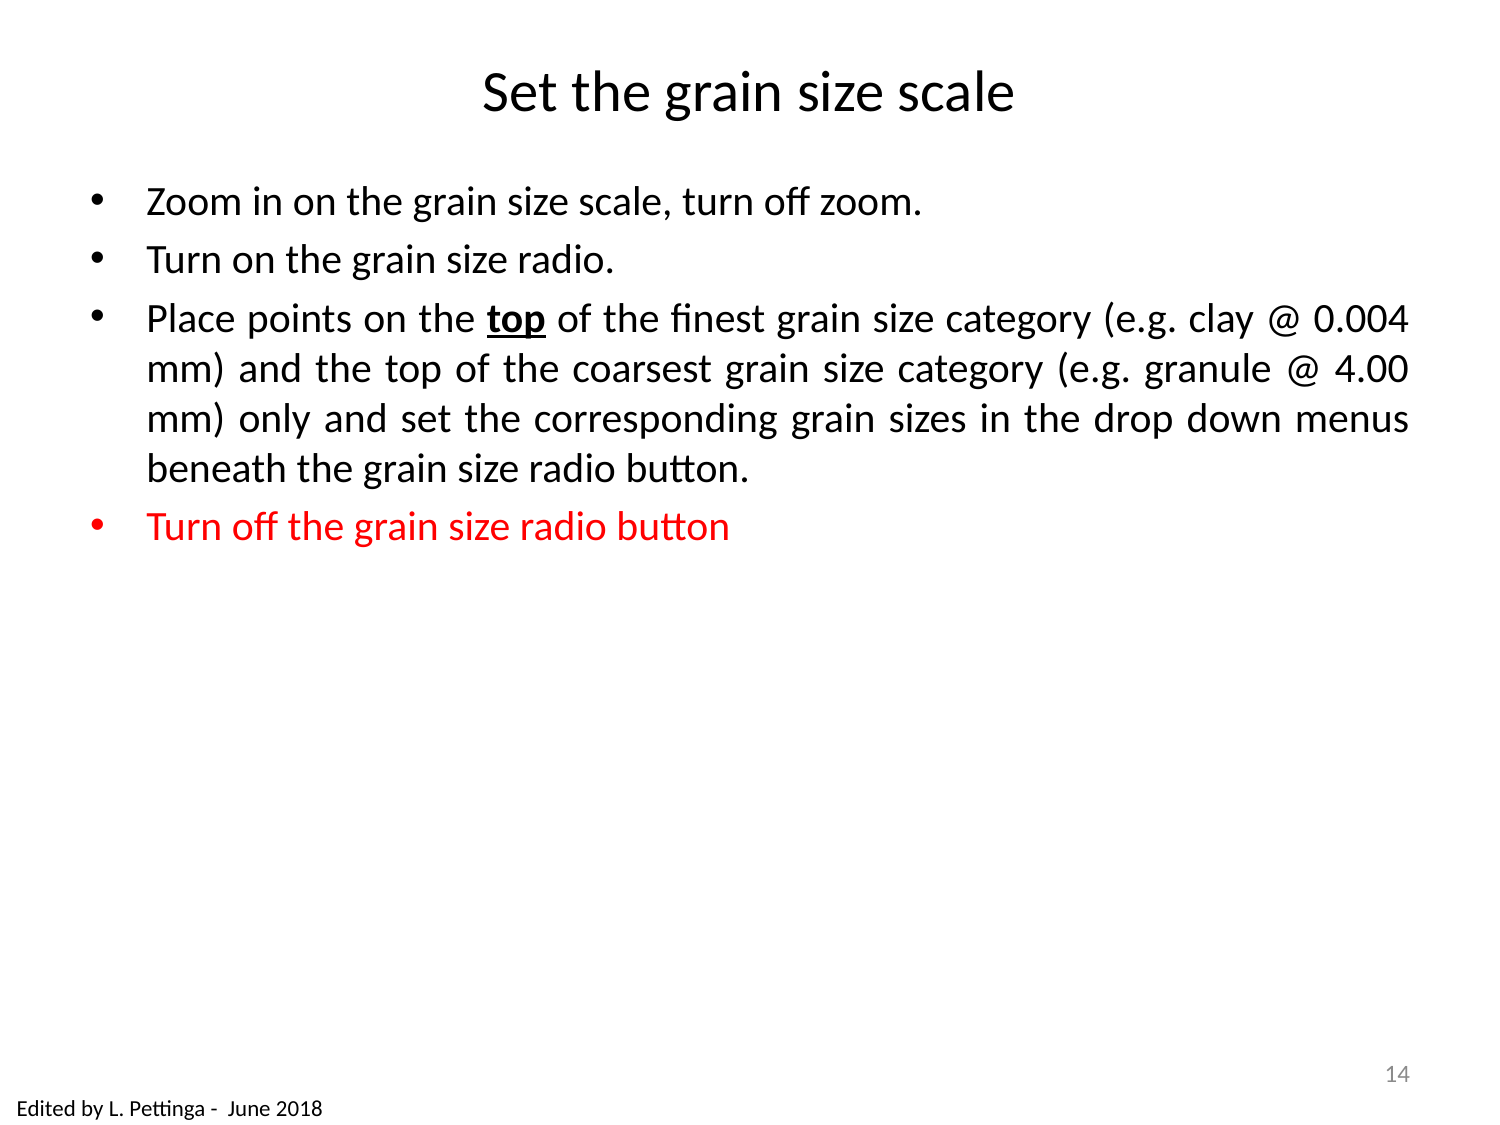

# Set the grain size scale
Zoom in on the grain size scale, turn off zoom.
Turn on the grain size radio.
Place points on the top of the finest grain size category (e.g. clay @ 0.004 mm) and the top of the coarsest grain size category (e.g. granule @ 4.00 mm) only and set the corresponding grain sizes in the drop down menus beneath the grain size radio button.
Turn off the grain size radio button
14
Edited by L. Pettinga -  June 2018